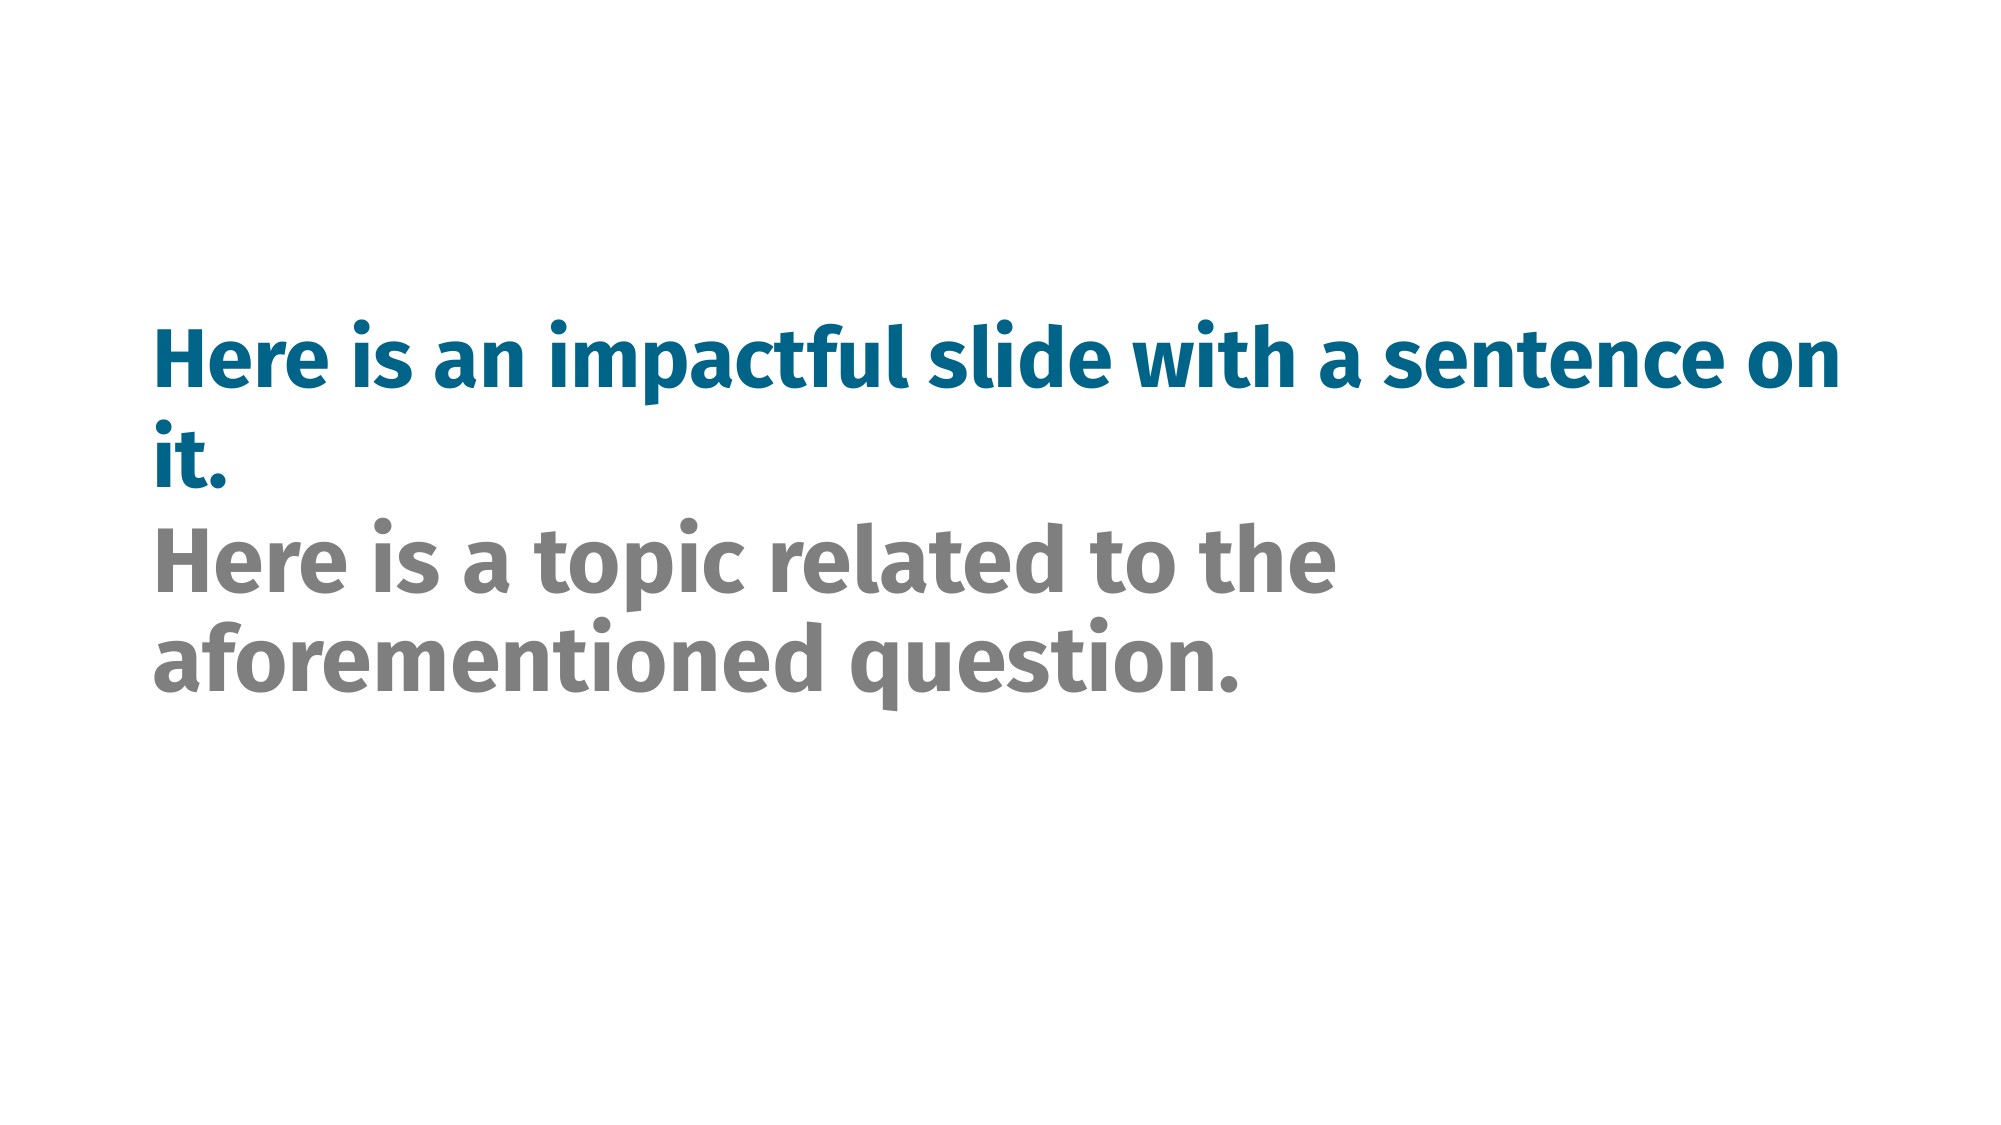

# Here is an impactful slide with a sentence on it.
Here is a topic related to the aforementioned question.